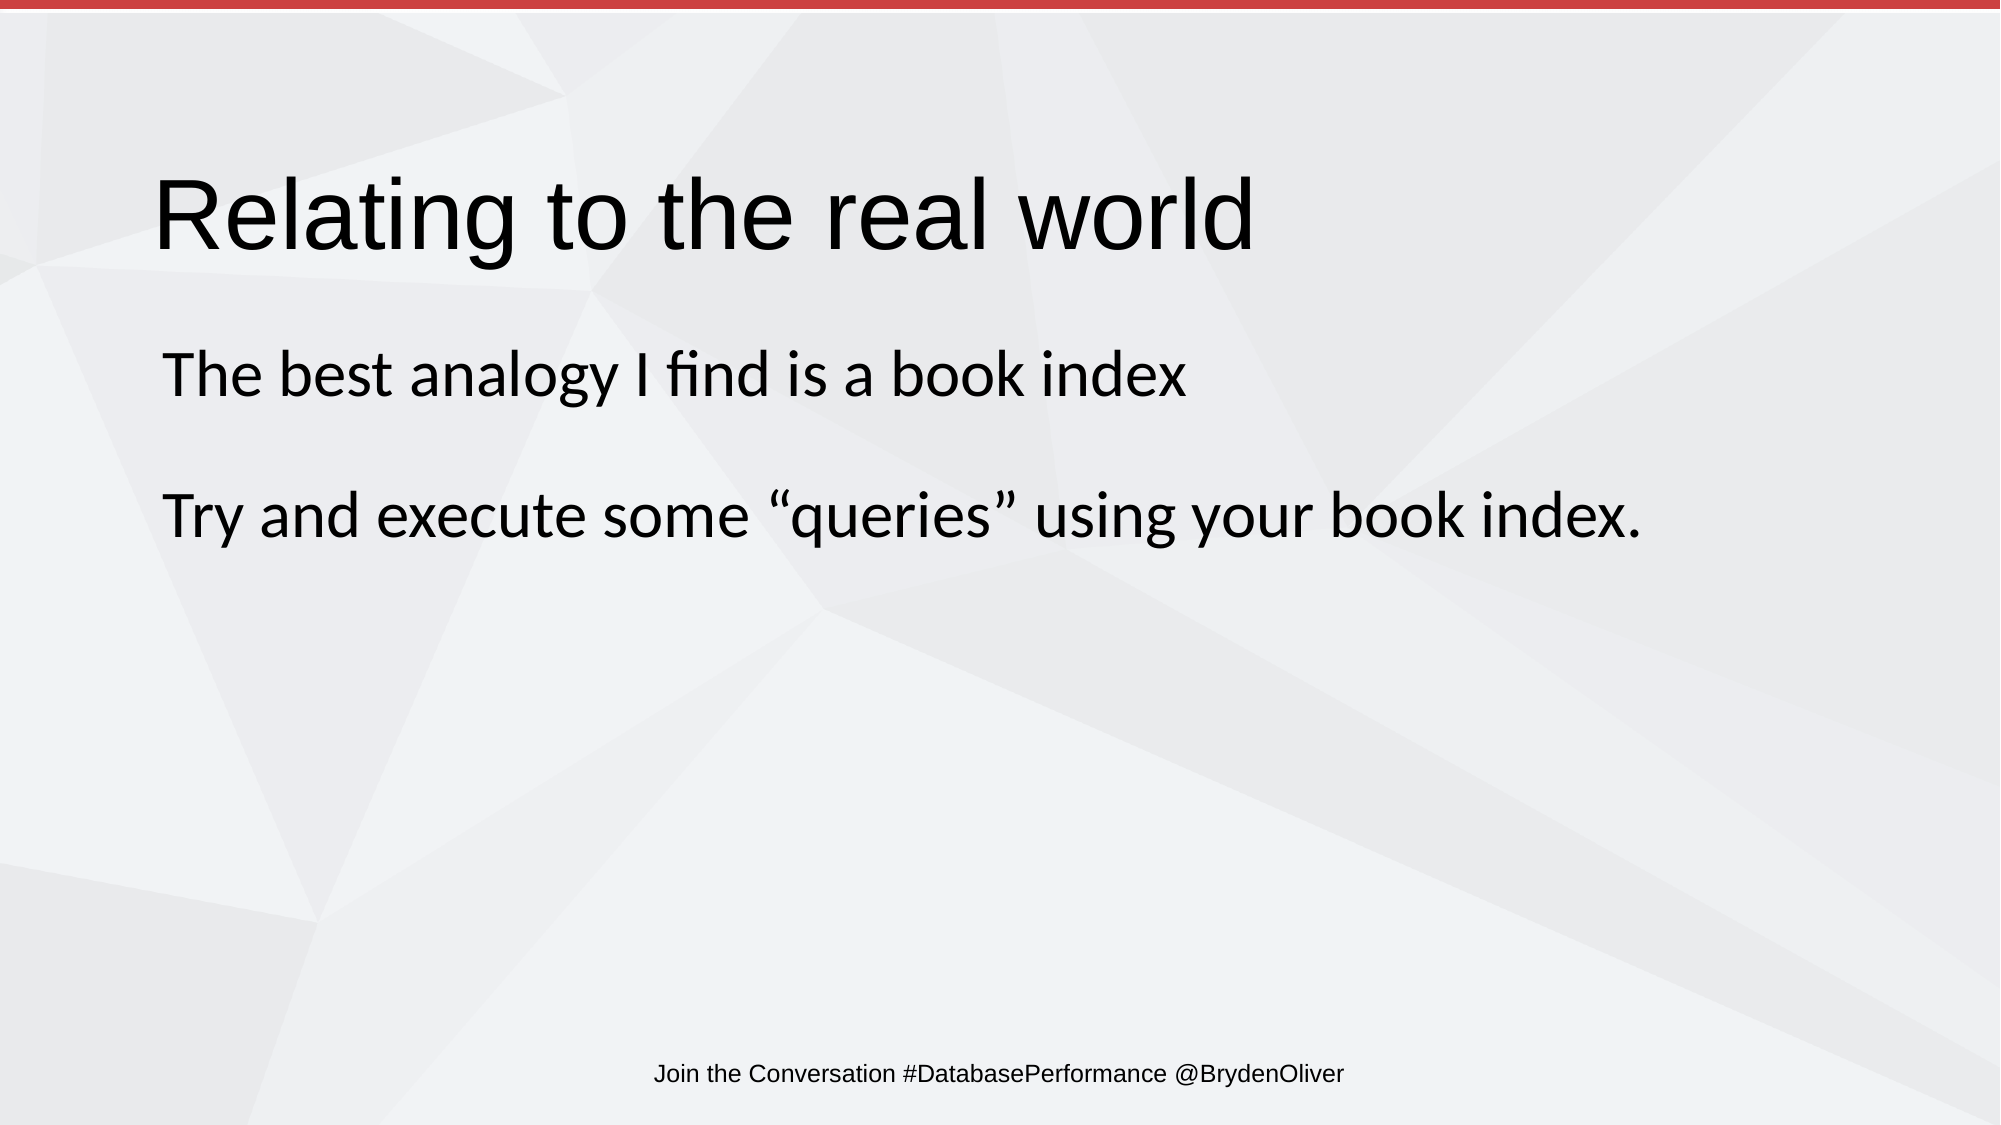

# Relating to the real world
The best analogy I find is a book index
Try and execute some “queries” using your book index.

Join the Conversation #DatabasePerformance @BrydenOliver